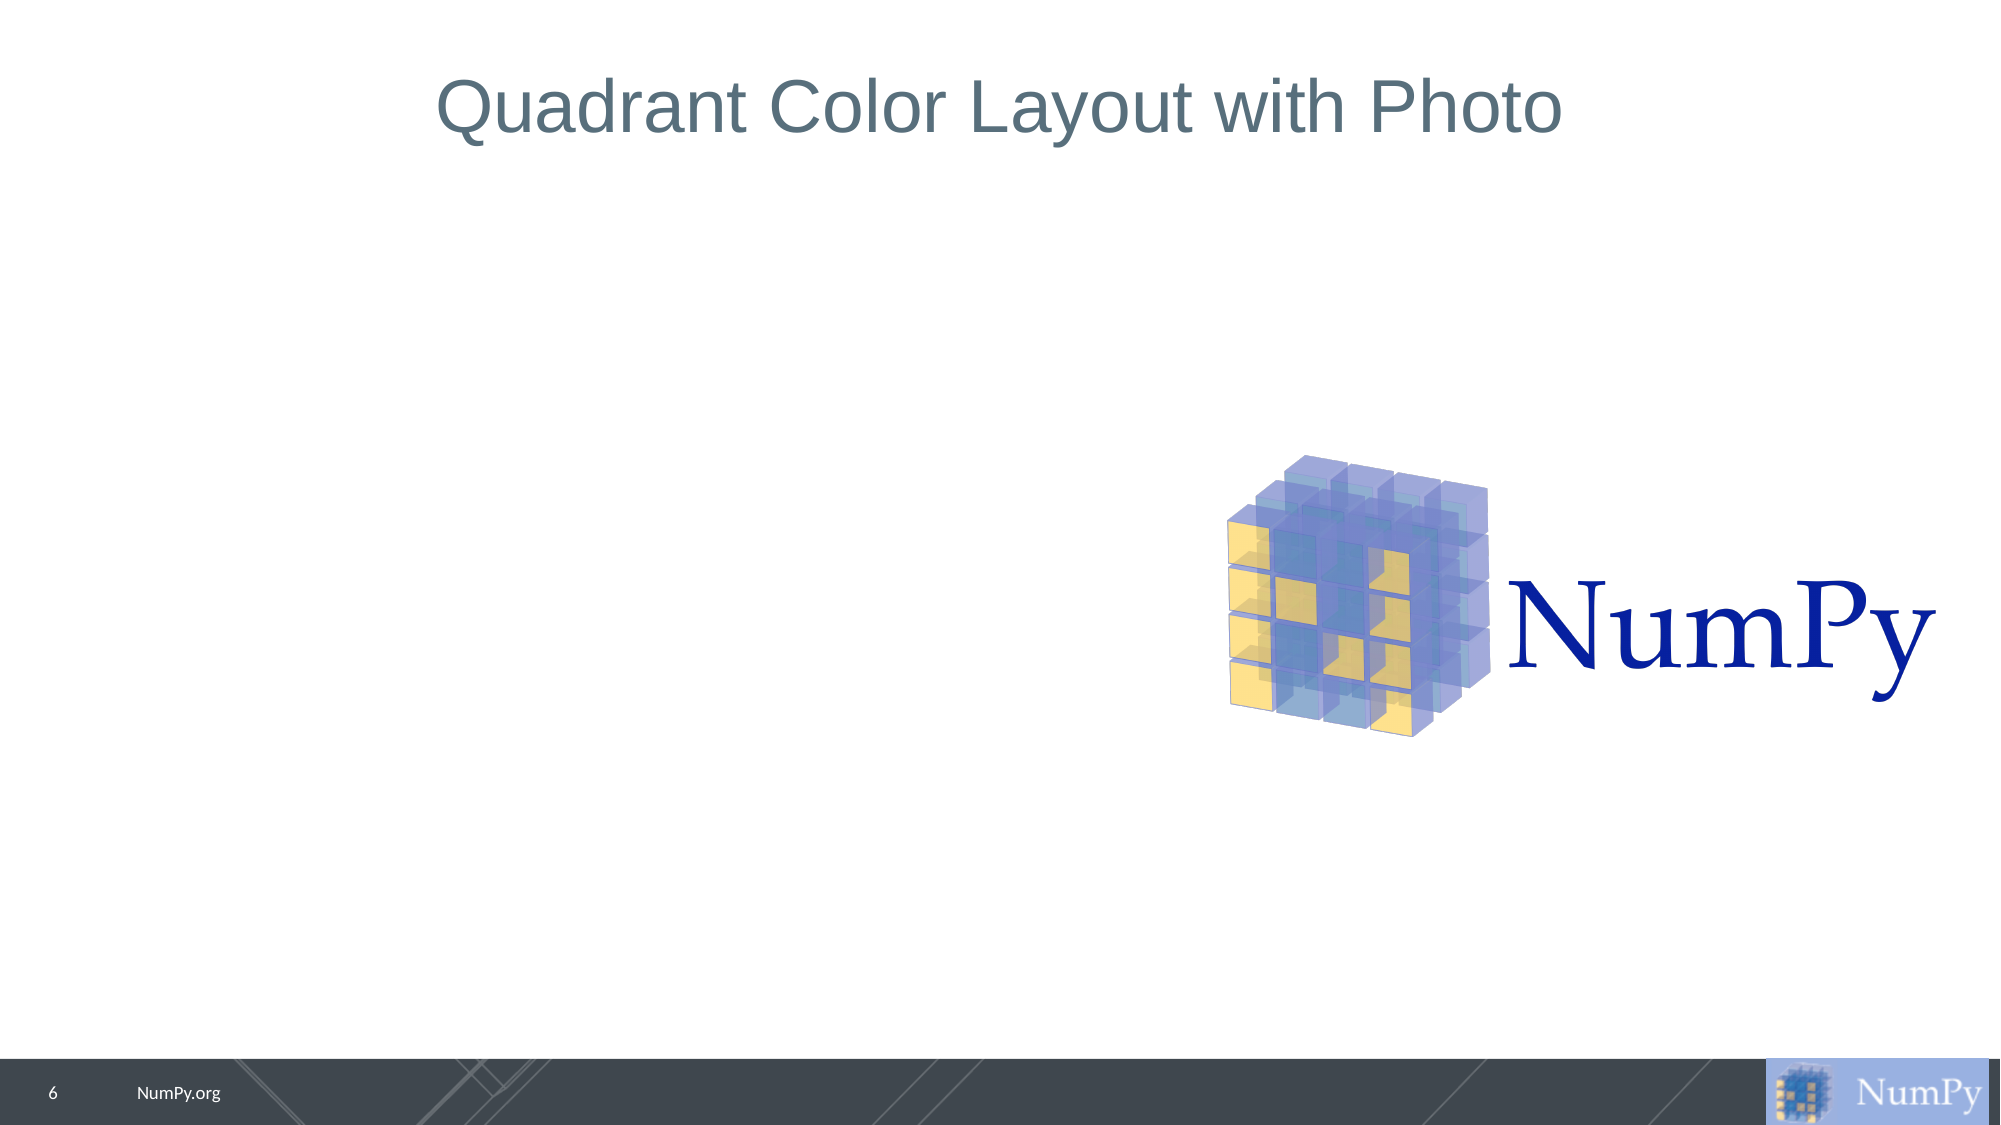

# Quadrant Color Layout with Photo

6
NumPy.org